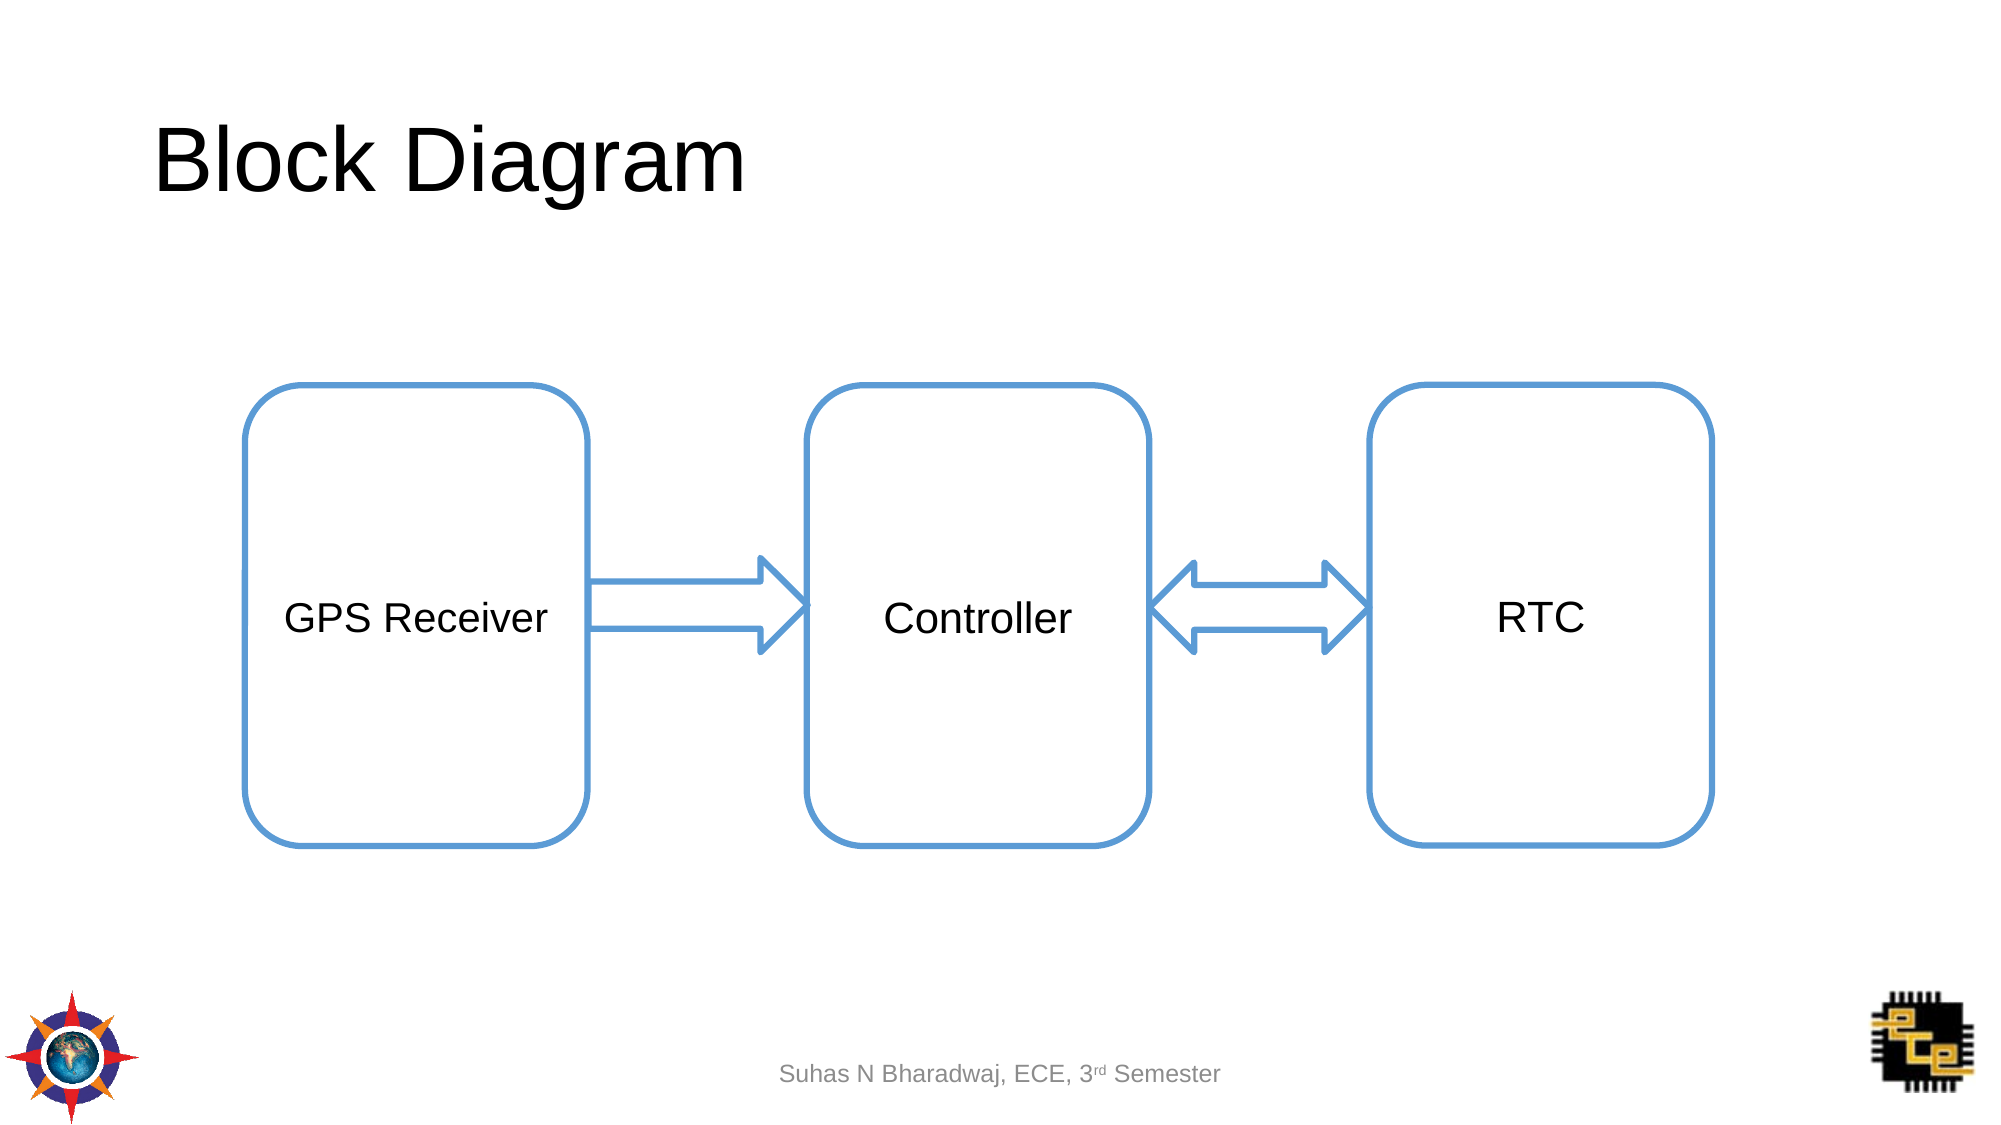

# Block Diagram
RTC
GPS Receiver
Controller

Suhas N Bharadwaj, ECE, 3rd Semester
16